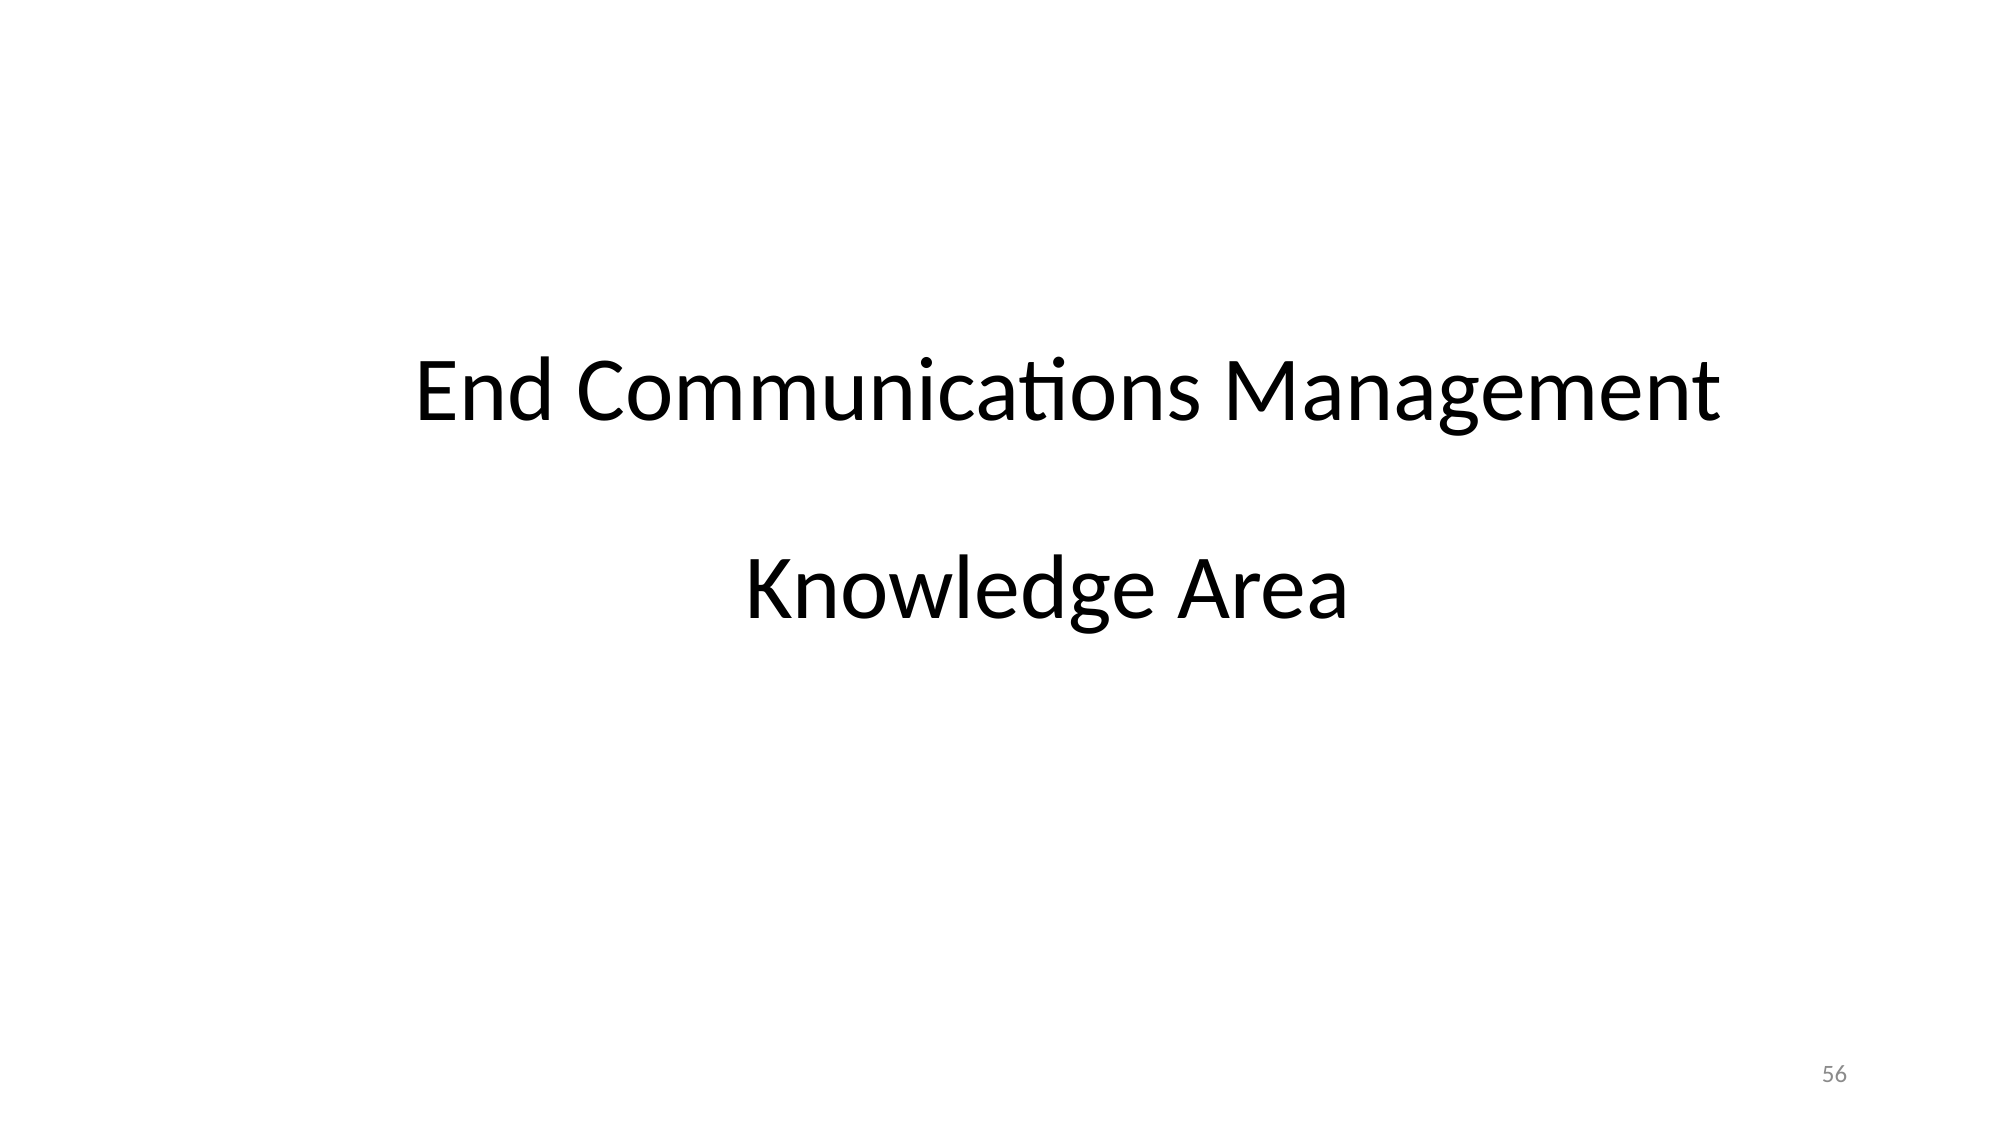

# End Communications Management Knowledge Area
56